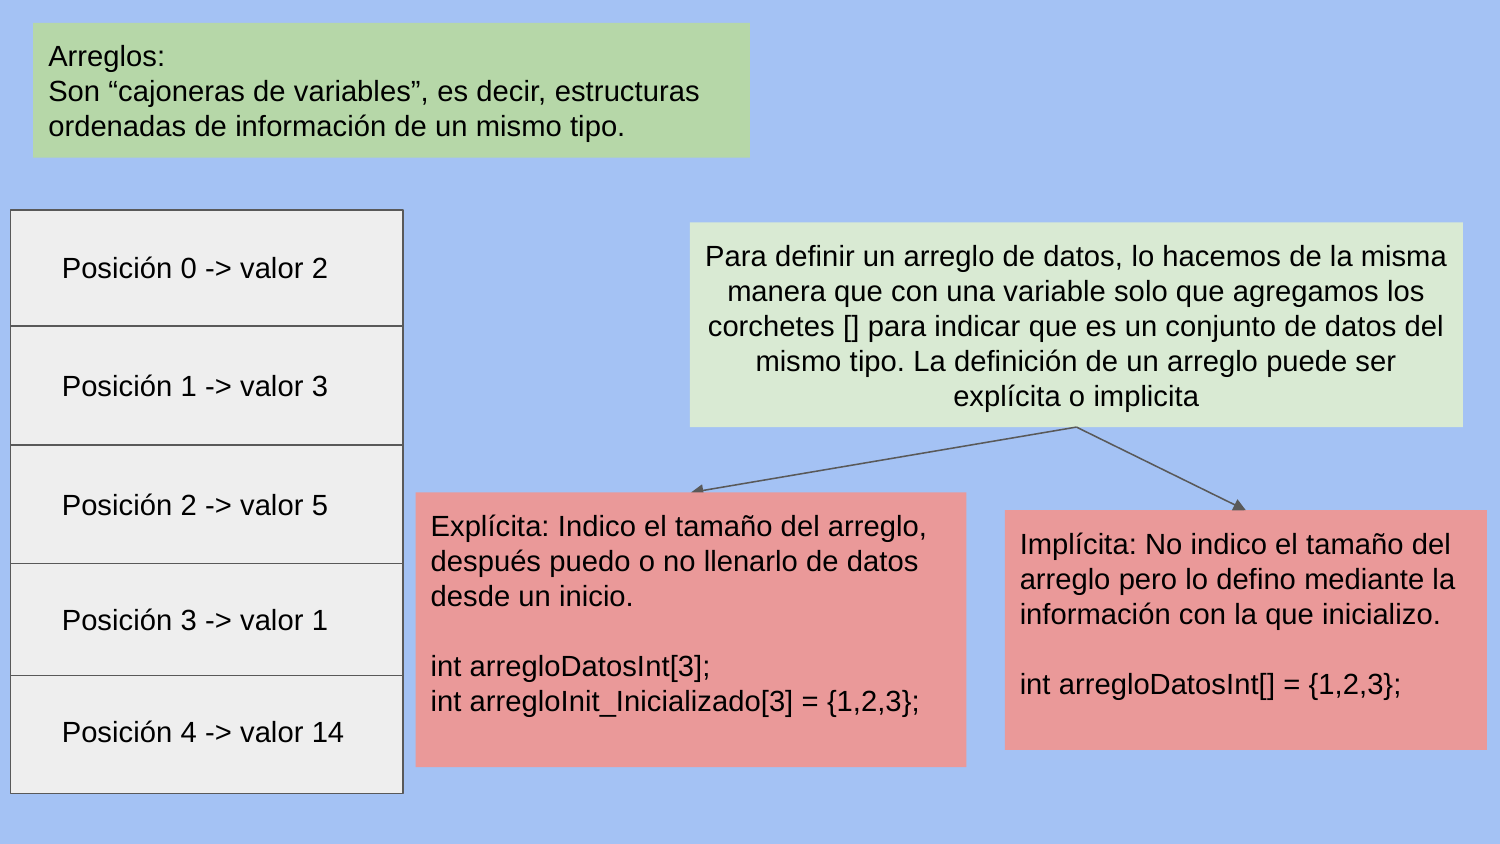

Arreglos:
Son “cajoneras de variables”, es decir, estructuras ordenadas de información de un mismo tipo.

Para definir un arreglo de datos, lo hacemos de la misma manera que con una variable solo que agregamos los corchetes [] para indicar que es un conjunto de datos del mismo tipo. La definición de un arreglo puede ser explícita o implicita
Posición 0 -> valor 2
Posición 1 -> valor 3
Posición 2 -> valor 5
Explícita: Indico el tamaño del arreglo, después puedo o no llenarlo de datos desde un inicio.

int arregloDatosInt[3];
int arregloInit_Inicializado[3] = {1,2,3};

Implícita: No indico el tamaño del arreglo pero lo defino mediante la información con la que inicializo.

int arregloDatosInt[] = {1,2,3};

Posición 3 -> valor 1
Posición 4 -> valor 14